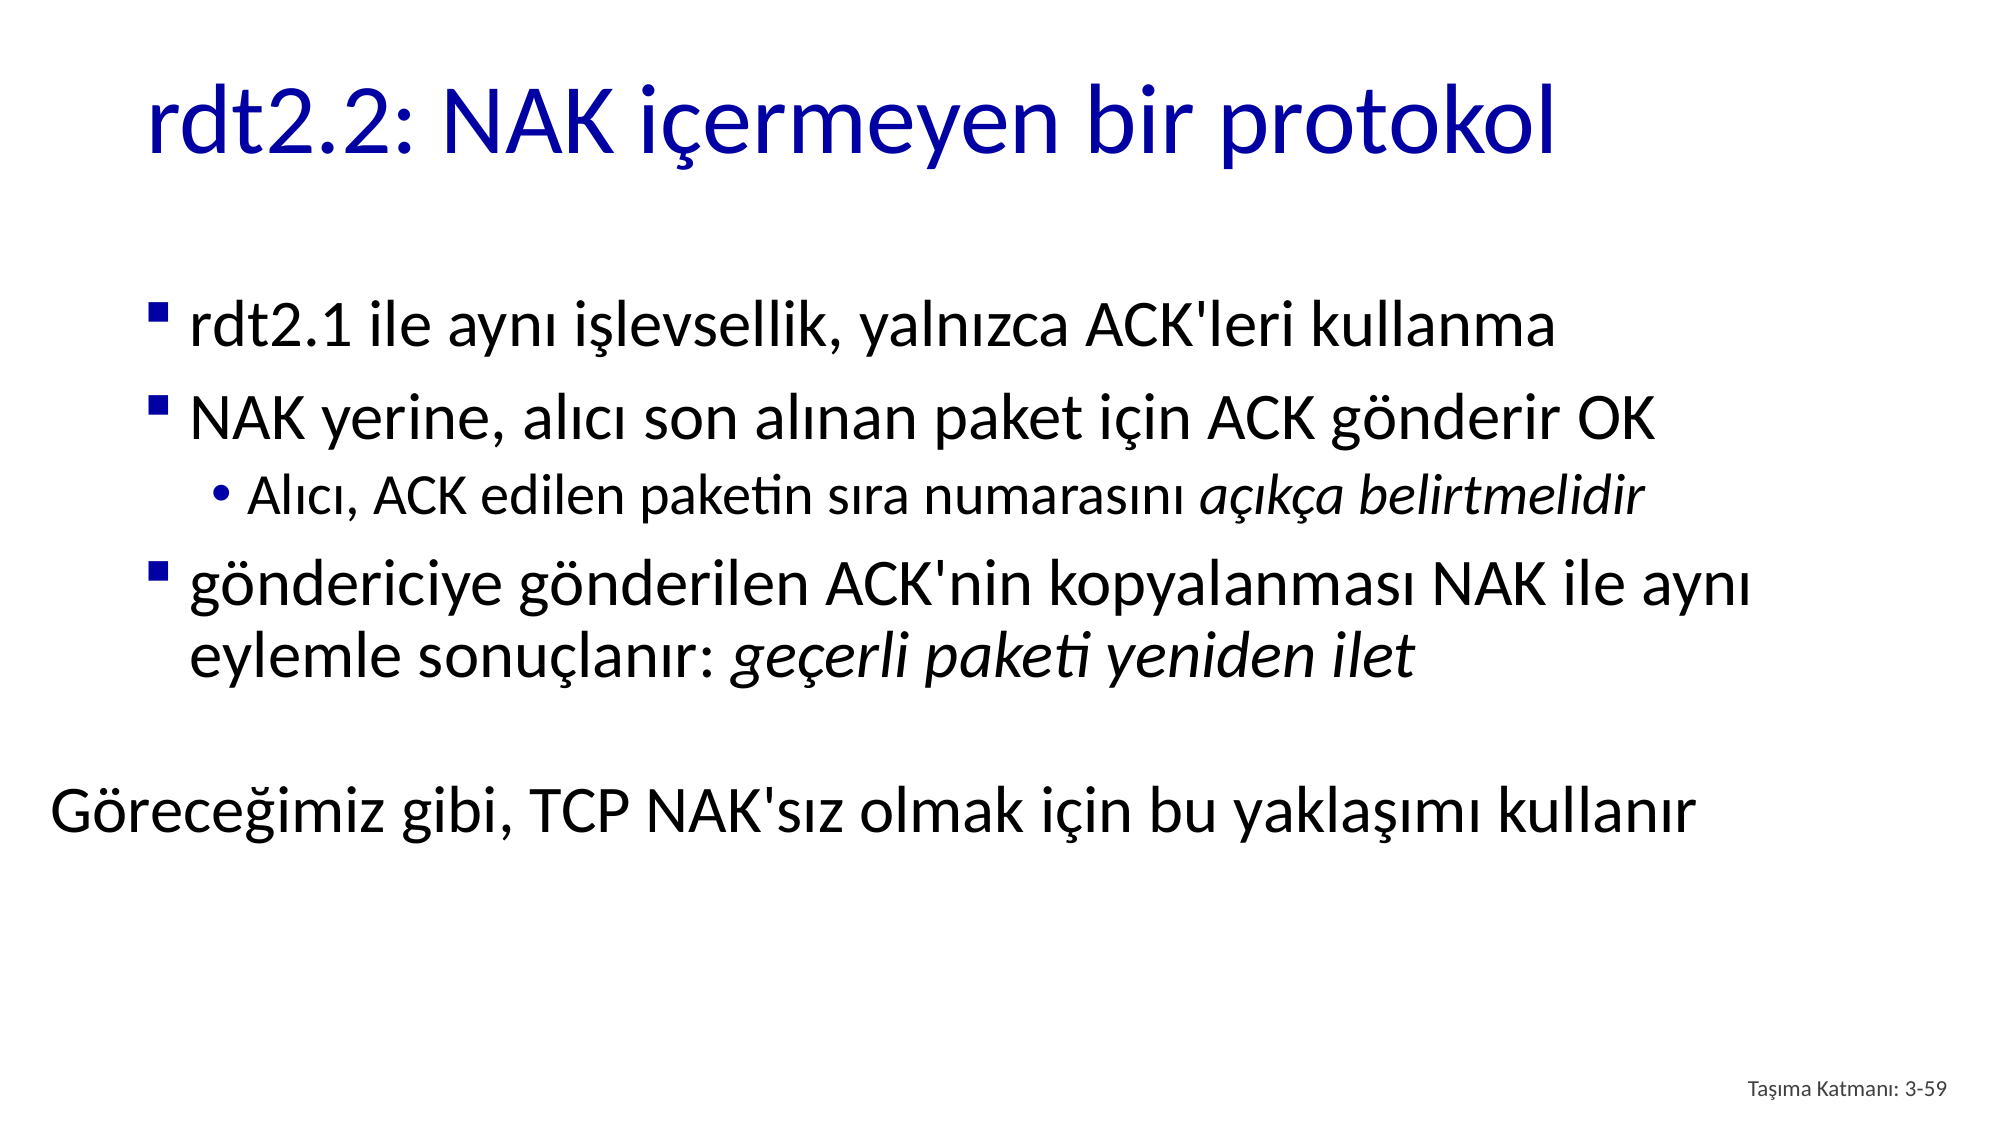

# rdt2.2: NAK içermeyen bir protokol
rdt2.1 ile aynı işlevsellik, yalnızca ACK'leri kullanma
NAK yerine, alıcı son alınan paket için ACK gönderir OK
Alıcı, ACK edilen paketin sıra numarasını açıkça belirtmelidir
göndericiye gönderilen ACK'nin kopyalanması NAK ile aynı eylemle sonuçlanır: geçerli paketi yeniden ilet
Göreceğimiz gibi, TCP NAK'sız olmak için bu yaklaşımı kullanır
Taşıma Katmanı: 3-59